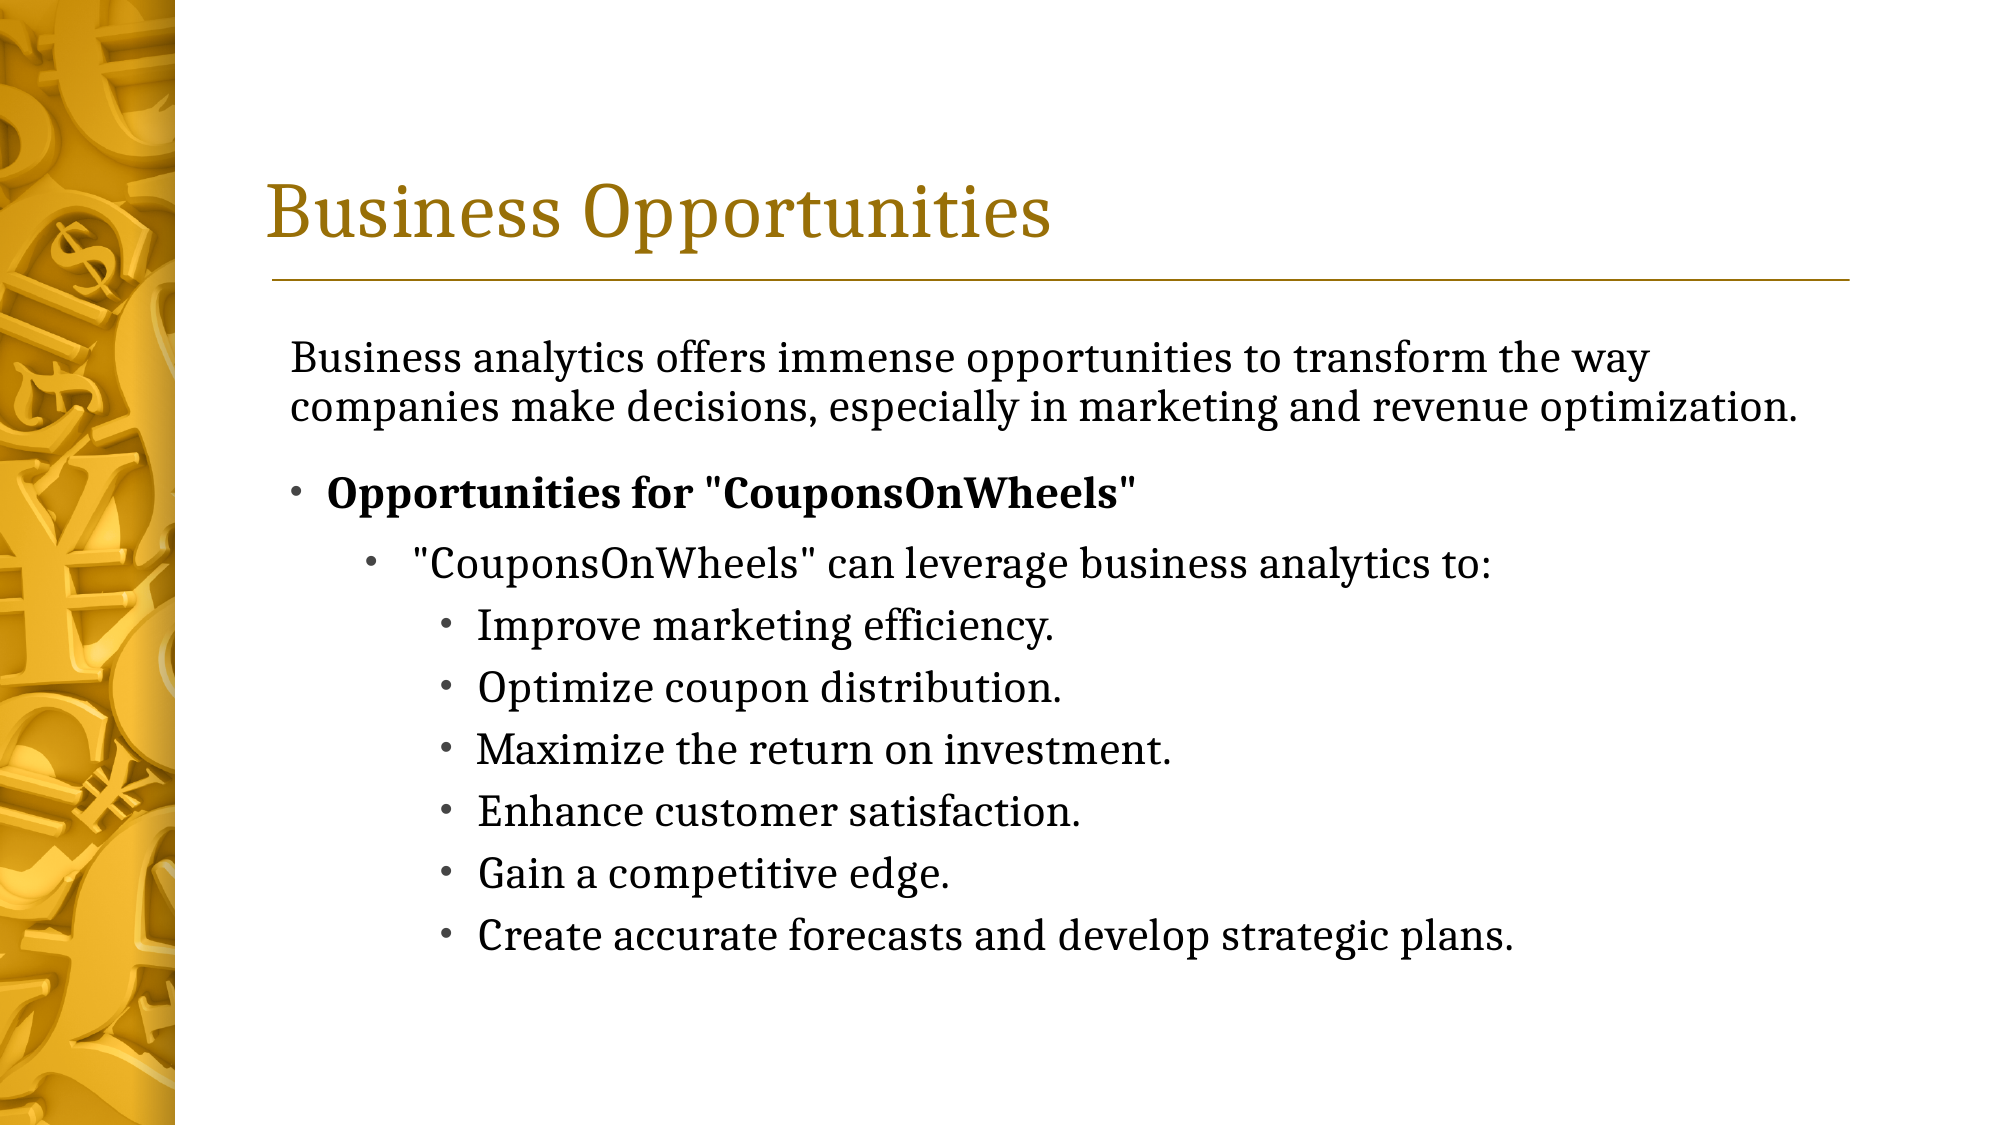

# Business Opportunities
Business analytics offers immense opportunities to transform the way companies make decisions, especially in marketing and revenue optimization.
Opportunities for "CouponsOnWheels"
"CouponsOnWheels" can leverage business analytics to:
Improve marketing efficiency.
Optimize coupon distribution.
Maximize the return on investment.
Enhance customer satisfaction.
Gain a competitive edge.
Create accurate forecasts and develop strategic plans.